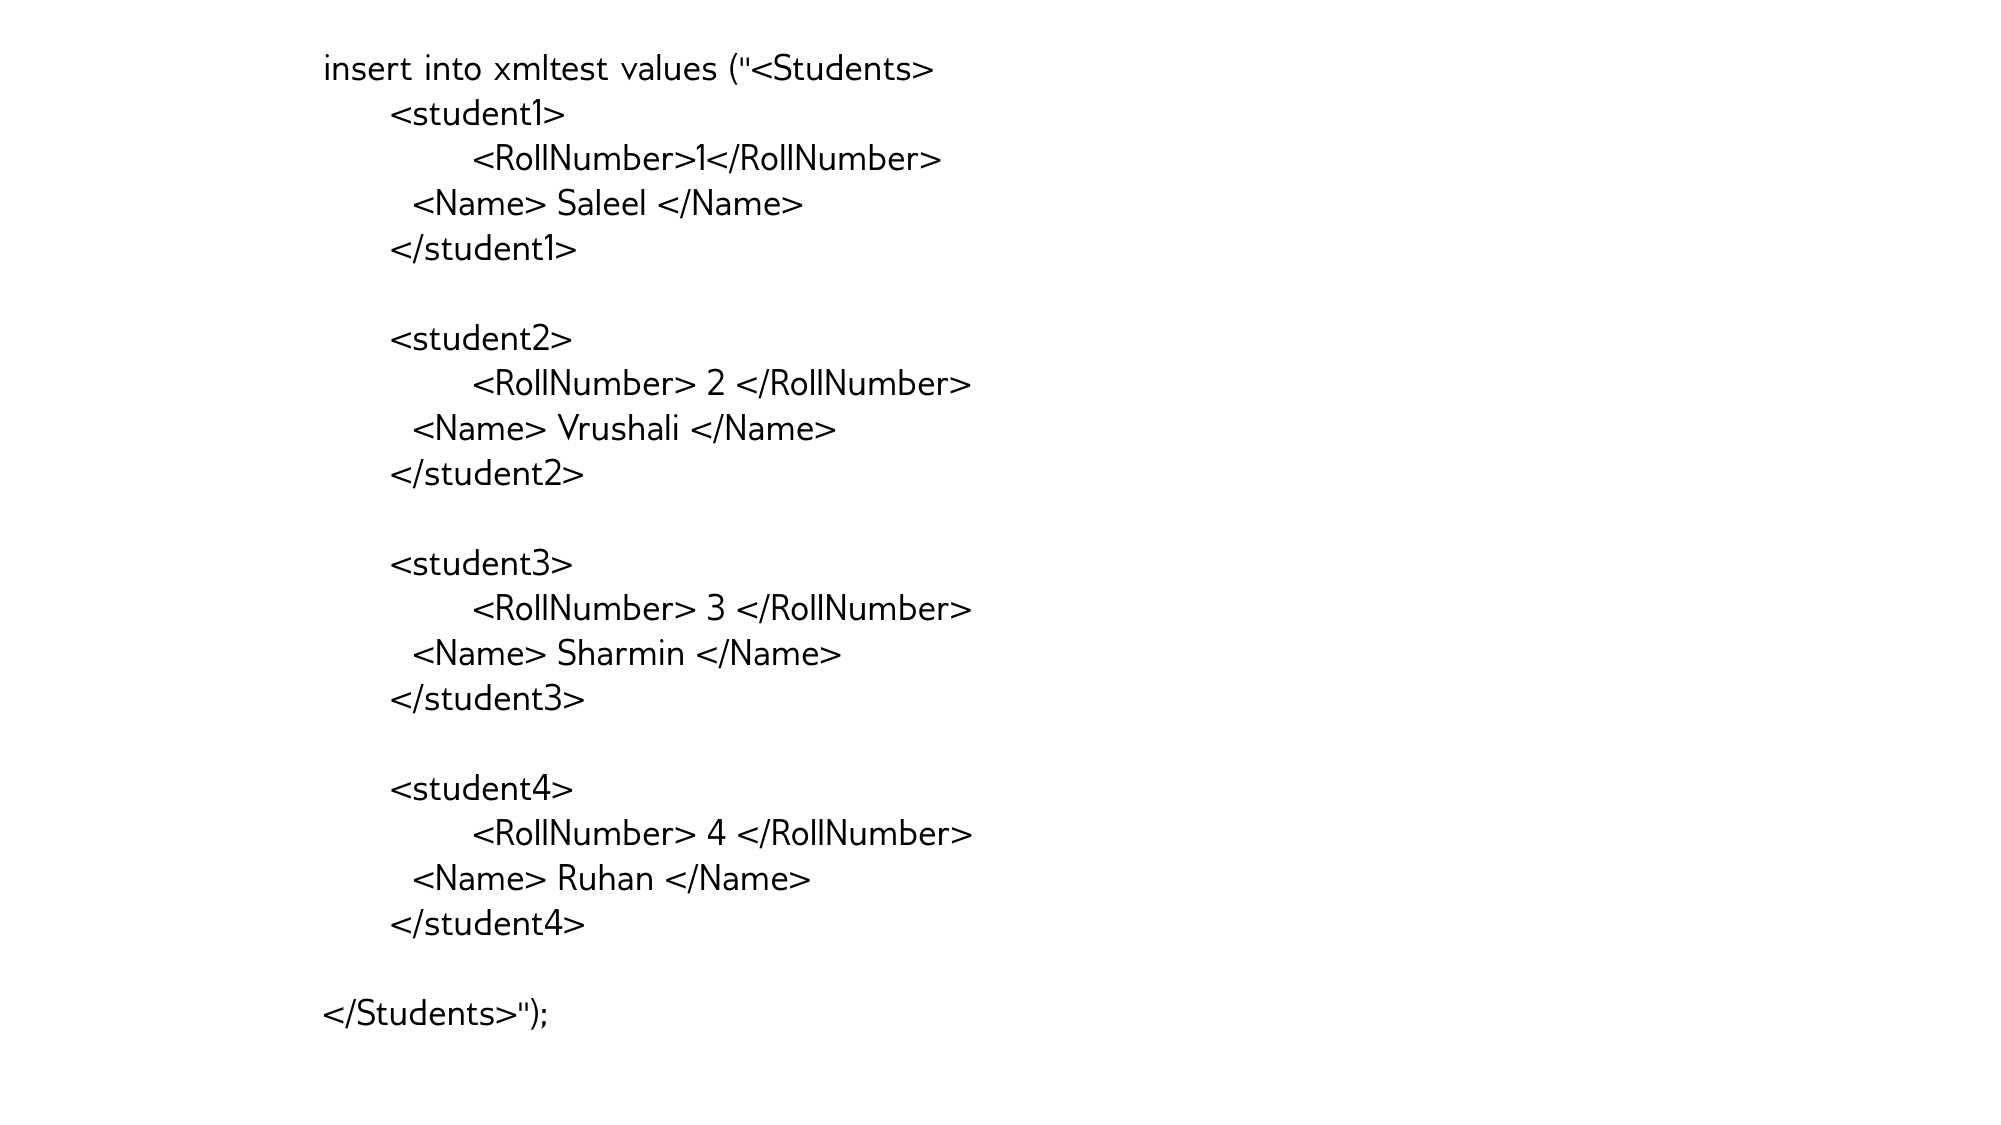

insert into xmltest values ("<Students>
      <student1>
	<RollNumber>1</RollNumber>
        <Name> Saleel </Name>
      </student1>

      <student2>
	<RollNumber> 2 </RollNumber>
        <Name> Vrushali </Name>
      </student2>

      <student3>
	<RollNumber> 3 </RollNumber>
        <Name> Sharmin </Name>
      </student3>

      <student4>
	<RollNumber> 4 </RollNumber>
        <Name> Ruhan </Name>
      </student4>

</Students>");